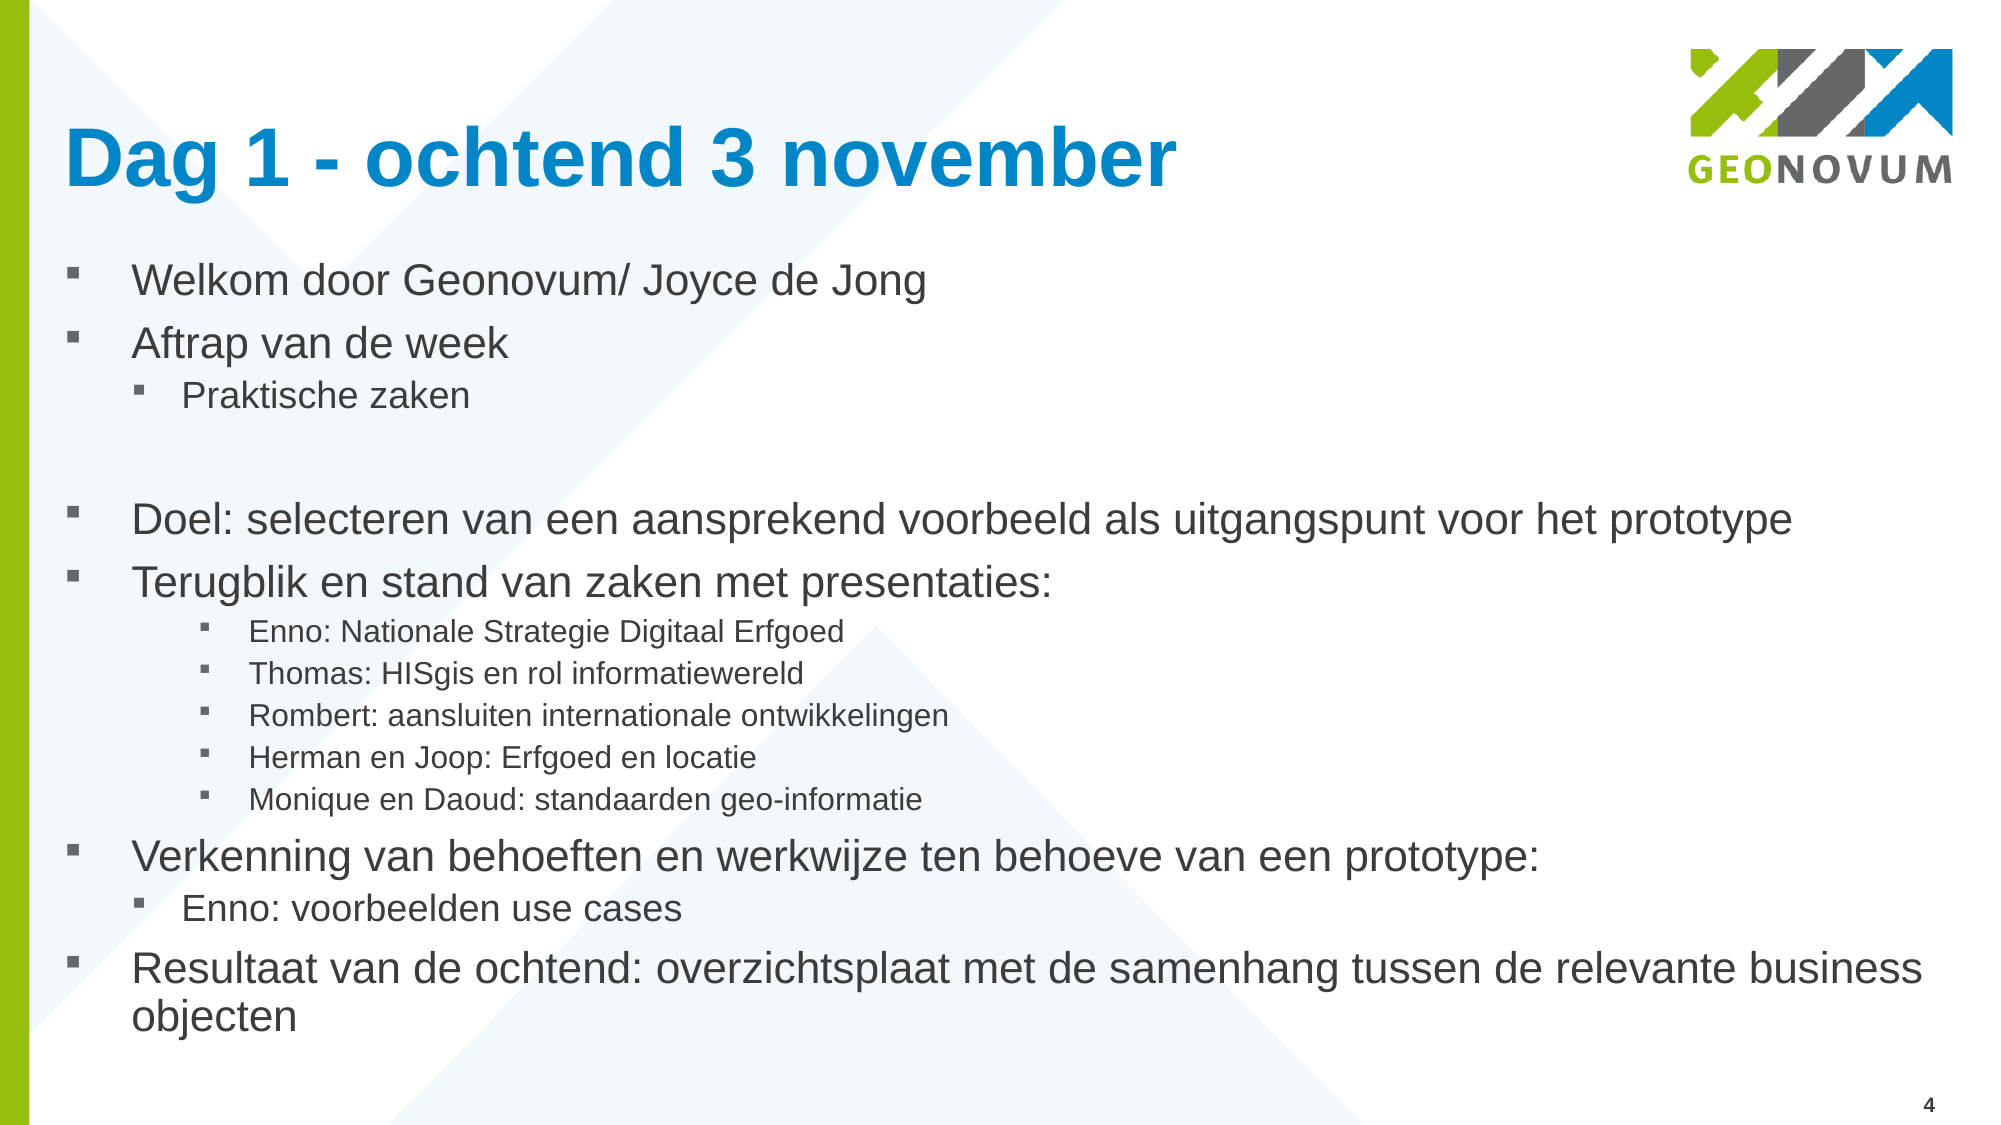

# Dag 1 - ochtend 3 november
Welkom door Geonovum/ Joyce de Jong
Aftrap van de week
Praktische zaken

Doel: selecteren van een aansprekend voorbeeld als uitgangspunt voor het prototype
Terugblik en stand van zaken met presentaties:
Enno: Nationale Strategie Digitaal Erfgoed
Thomas: HISgis en rol informatiewereld
Rombert: aansluiten internationale ontwikkelingen
Herman en Joop: Erfgoed en locatie
Monique en Daoud: standaarden geo-informatie
Verkenning van behoeften en werkwijze ten behoeve van een prototype:
Enno: voorbeelden use cases
Resultaat van de ochtend: overzichtsplaat met de samenhang tussen de relevante business objecten

4